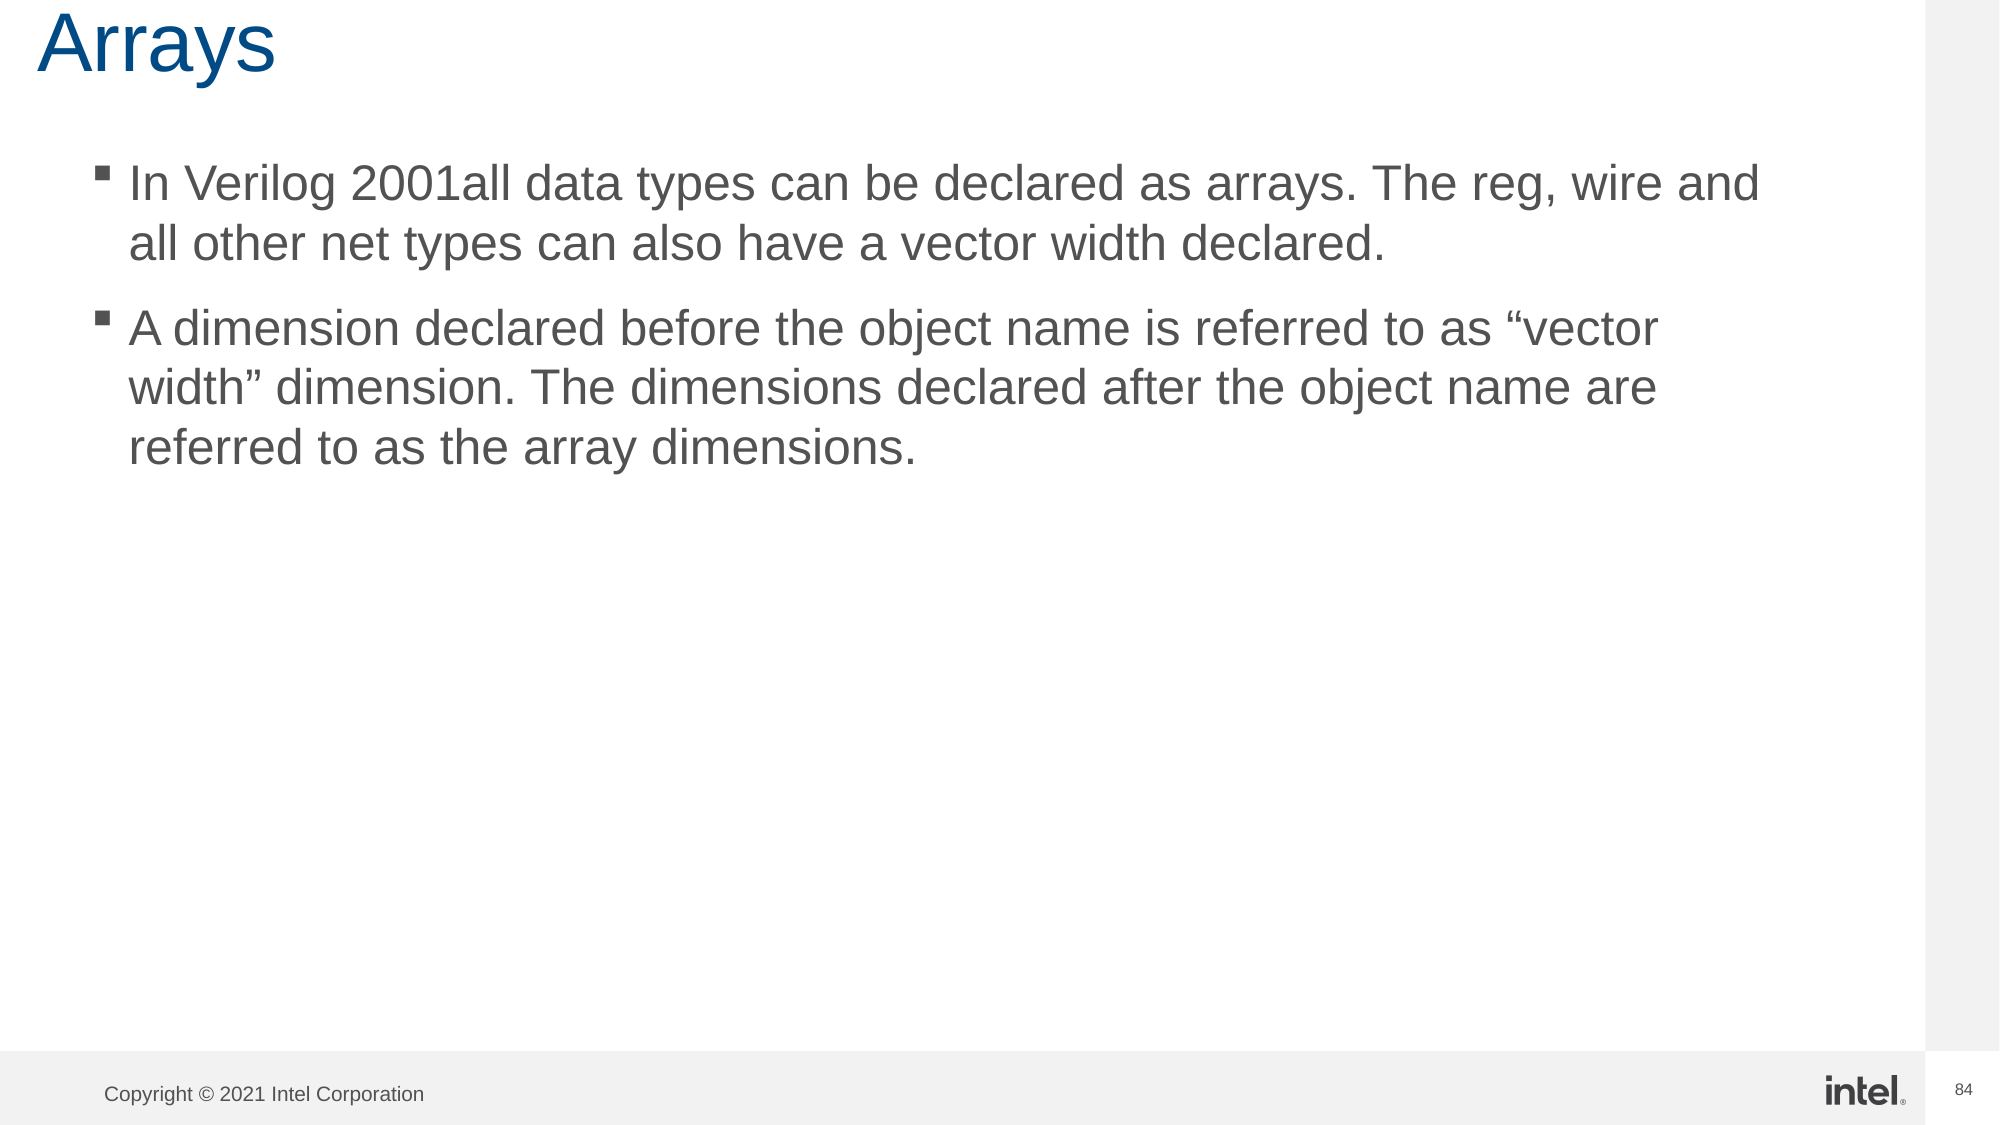

84
Arrays
In Verilog 2001all data types can be declared as arrays. The reg, wire and all other net types can also have a vector width declared.
A dimension declared before the object name is referred to as “vector width” dimension. The dimensions declared after the object name are referred to as the array dimensions.